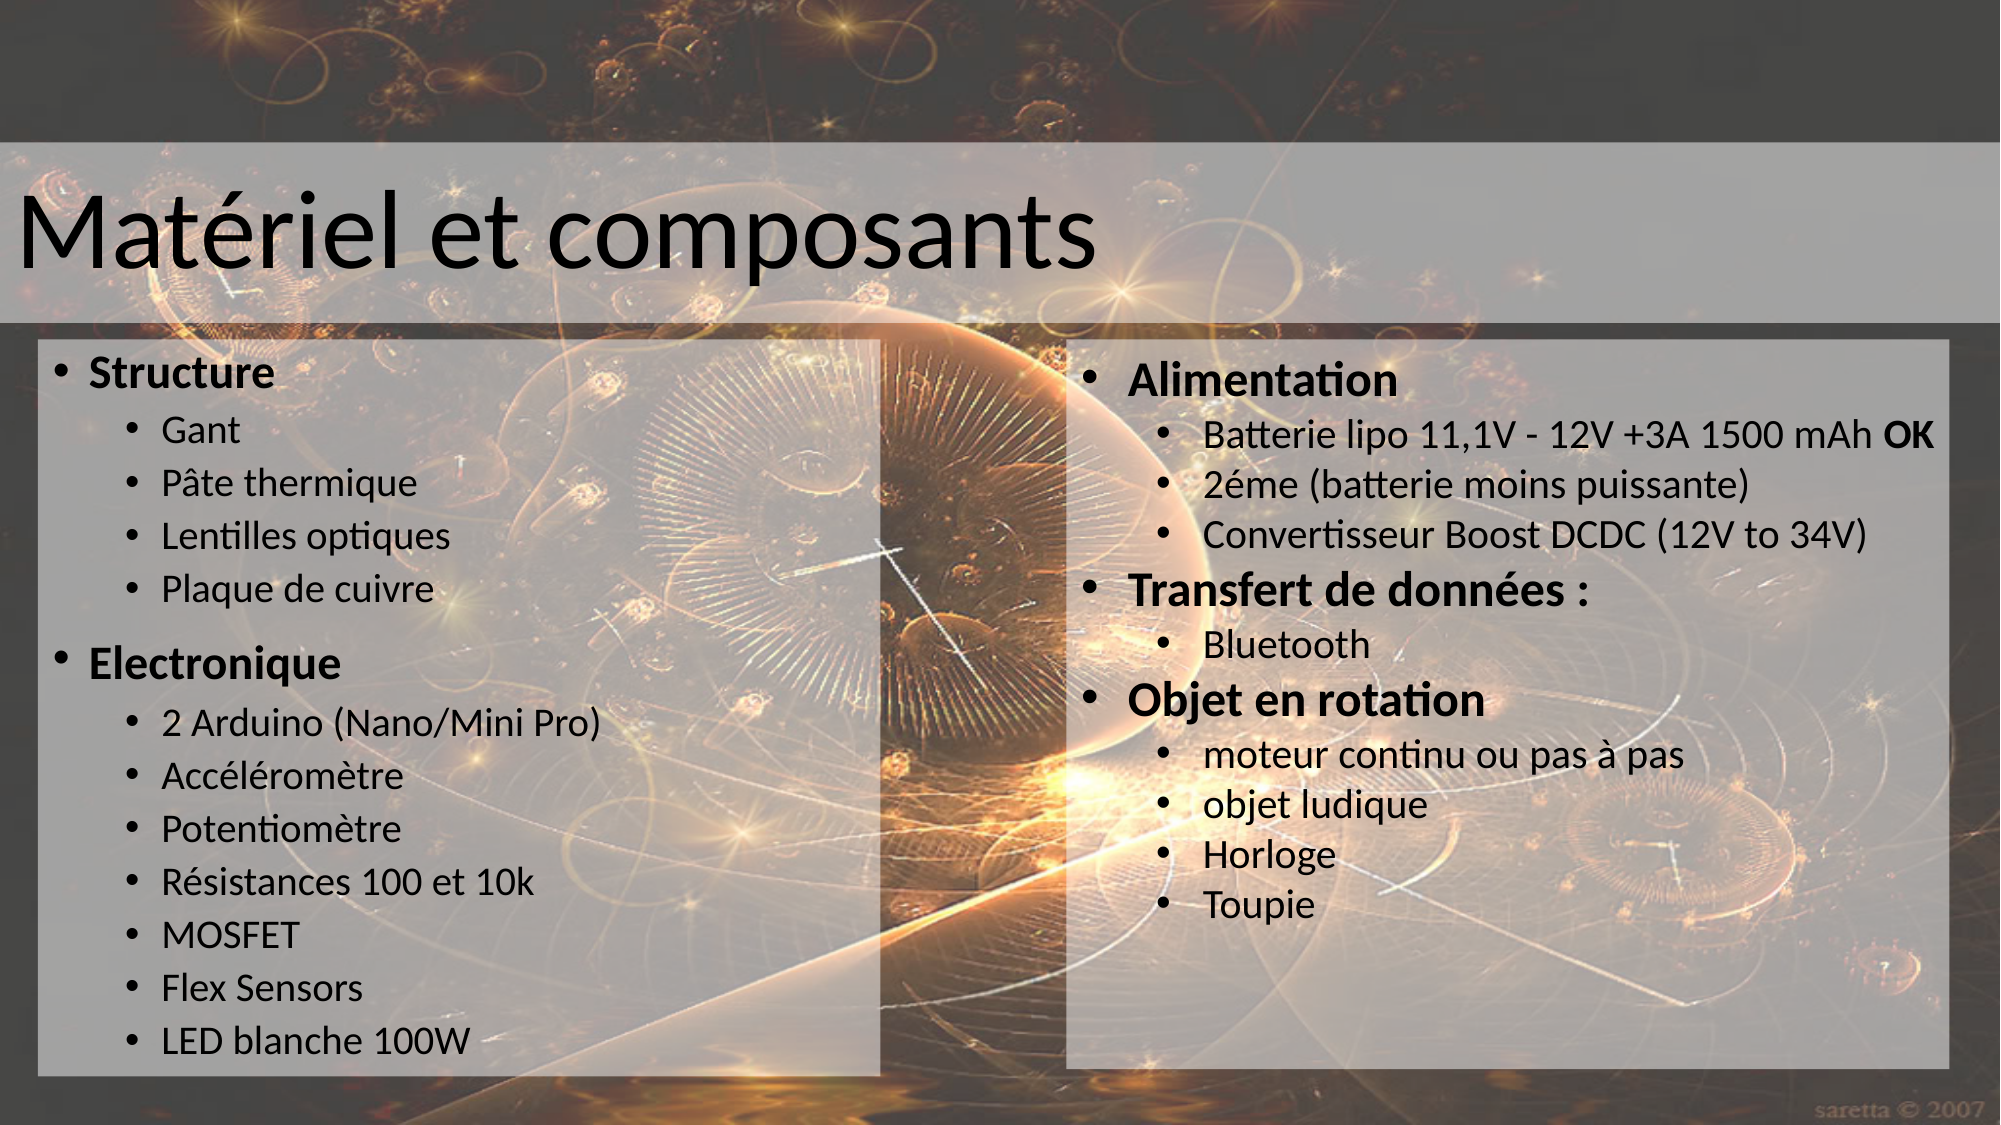

Matériel et composants
Structure
Gant
Pâte thermique
Lentilles optiques
Plaque de cuivre
Electronique
2 Arduino (Nano/Mini Pro)
Accéléromètre
Potentiomètre
Résistances 100 et 10k
MOSFET
Flex Sensors
LED blanche 100W

Alimentation
Batterie lipo 11,1V - 12V +3A 1500 mAh OK
2éme (batterie moins puissante)
Convertisseur Boost DCDC (12V to 34V)
Transfert de données :
Bluetooth
Objet en rotation
moteur continu ou pas à pas
objet ludique
Horloge
Toupie